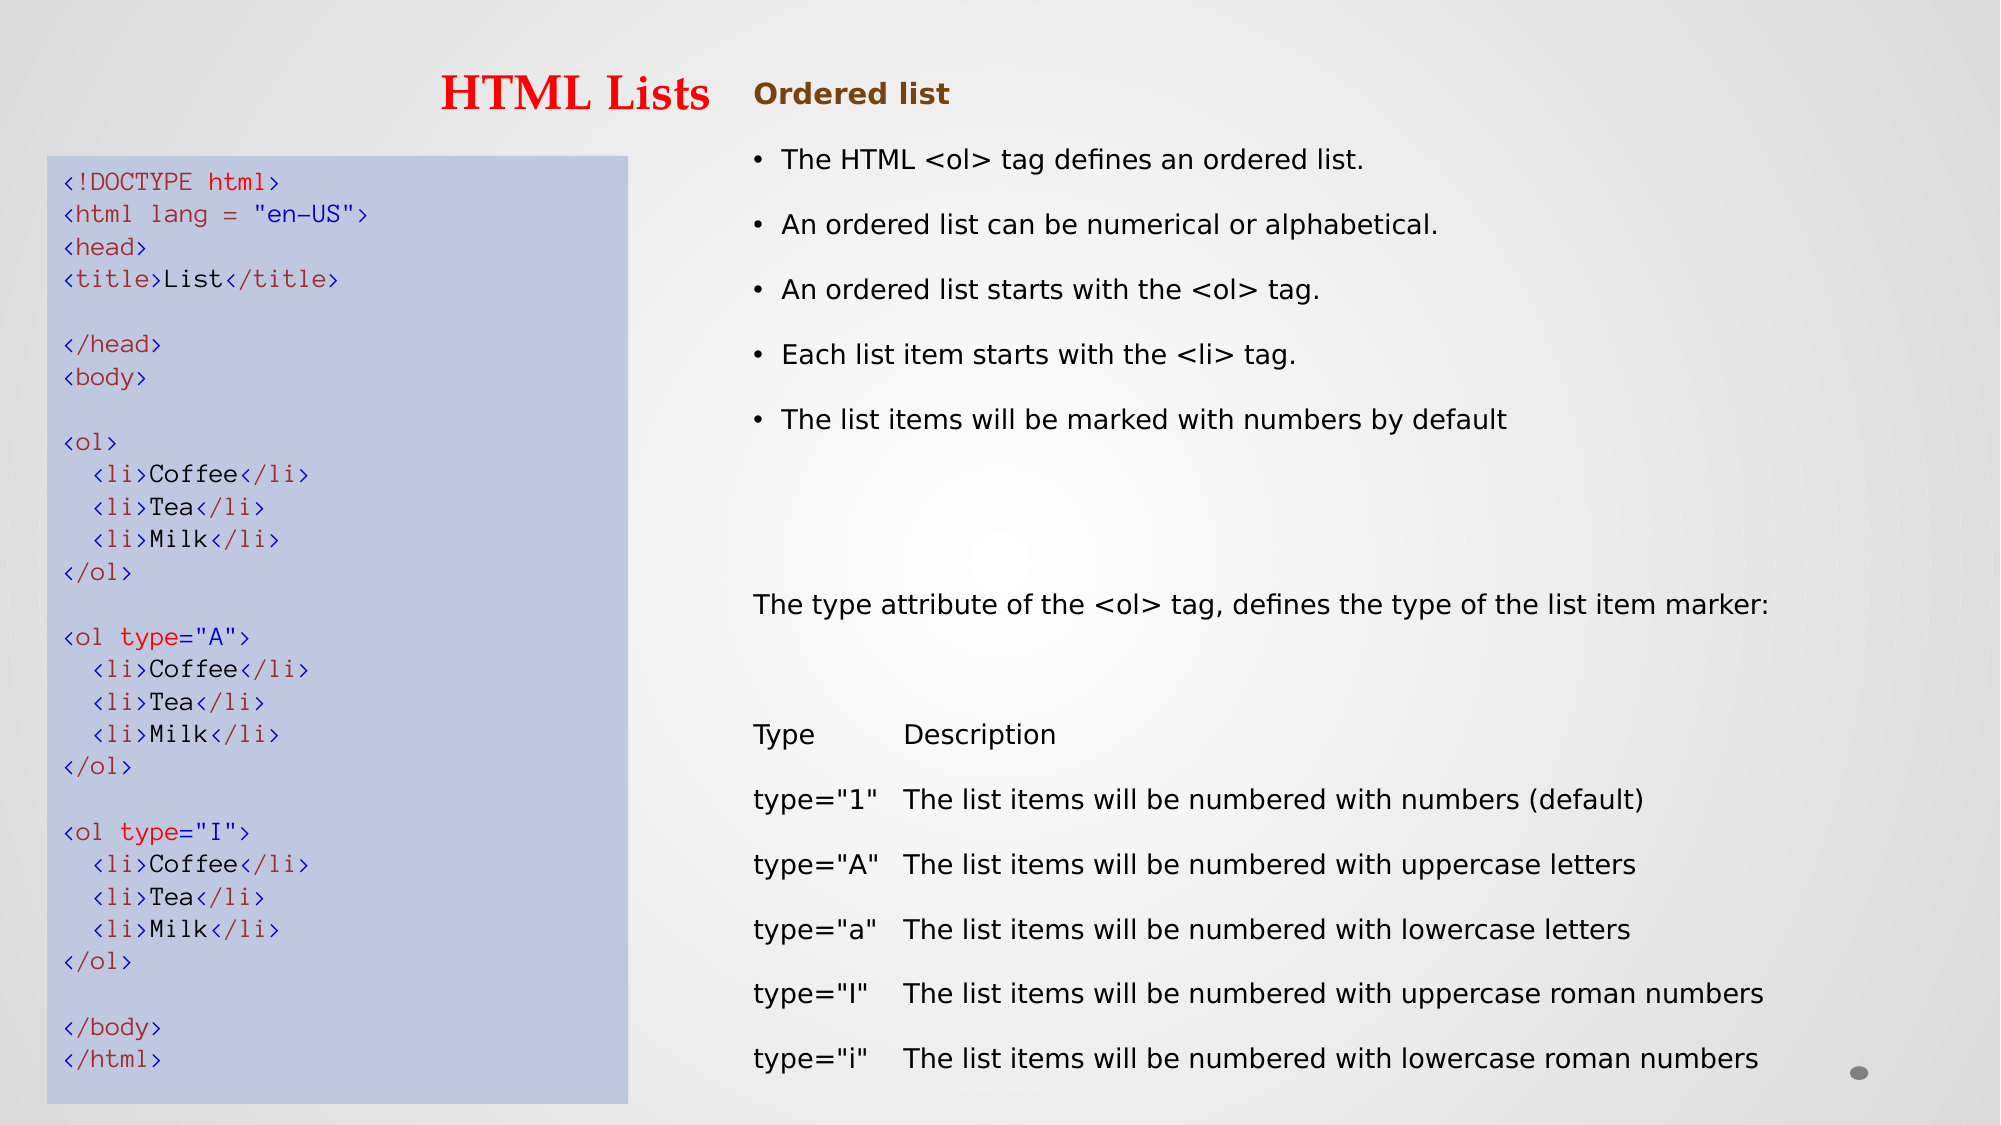

# HTML Lists
Ordered list
The HTML <ol> tag defines an ordered list.
An ordered list can be numerical or alphabetical.
An ordered list starts with the <ol> tag.
Each list item starts with the <li> tag.
The list items will be marked with numbers by default

The type attribute of the <ol> tag, defines the type of the list item marker:

Type	Description
type="1"	The list items will be numbered with numbers (default)
type="A"	The list items will be numbered with uppercase letters
type="a"	The list items will be numbered with lowercase letters
type="I"	The list items will be numbered with uppercase roman numbers
type="i"	The list items will be numbered with lowercase roman numbers
<!DOCTYPE html>
<html lang = "en-US">
<head>
<title>List</title>

</head>
<body>

<ol>
  <li>Coffee</li>
  <li>Tea</li>
  <li>Milk</li>
</ol>

<ol type="A">
  <li>Coffee</li>
  <li>Tea</li>
  <li>Milk</li>
</ol>

<ol type="I">
  <li>Coffee</li>
  <li>Tea</li>
  <li>Milk</li>
</ol>

</body>
</html>